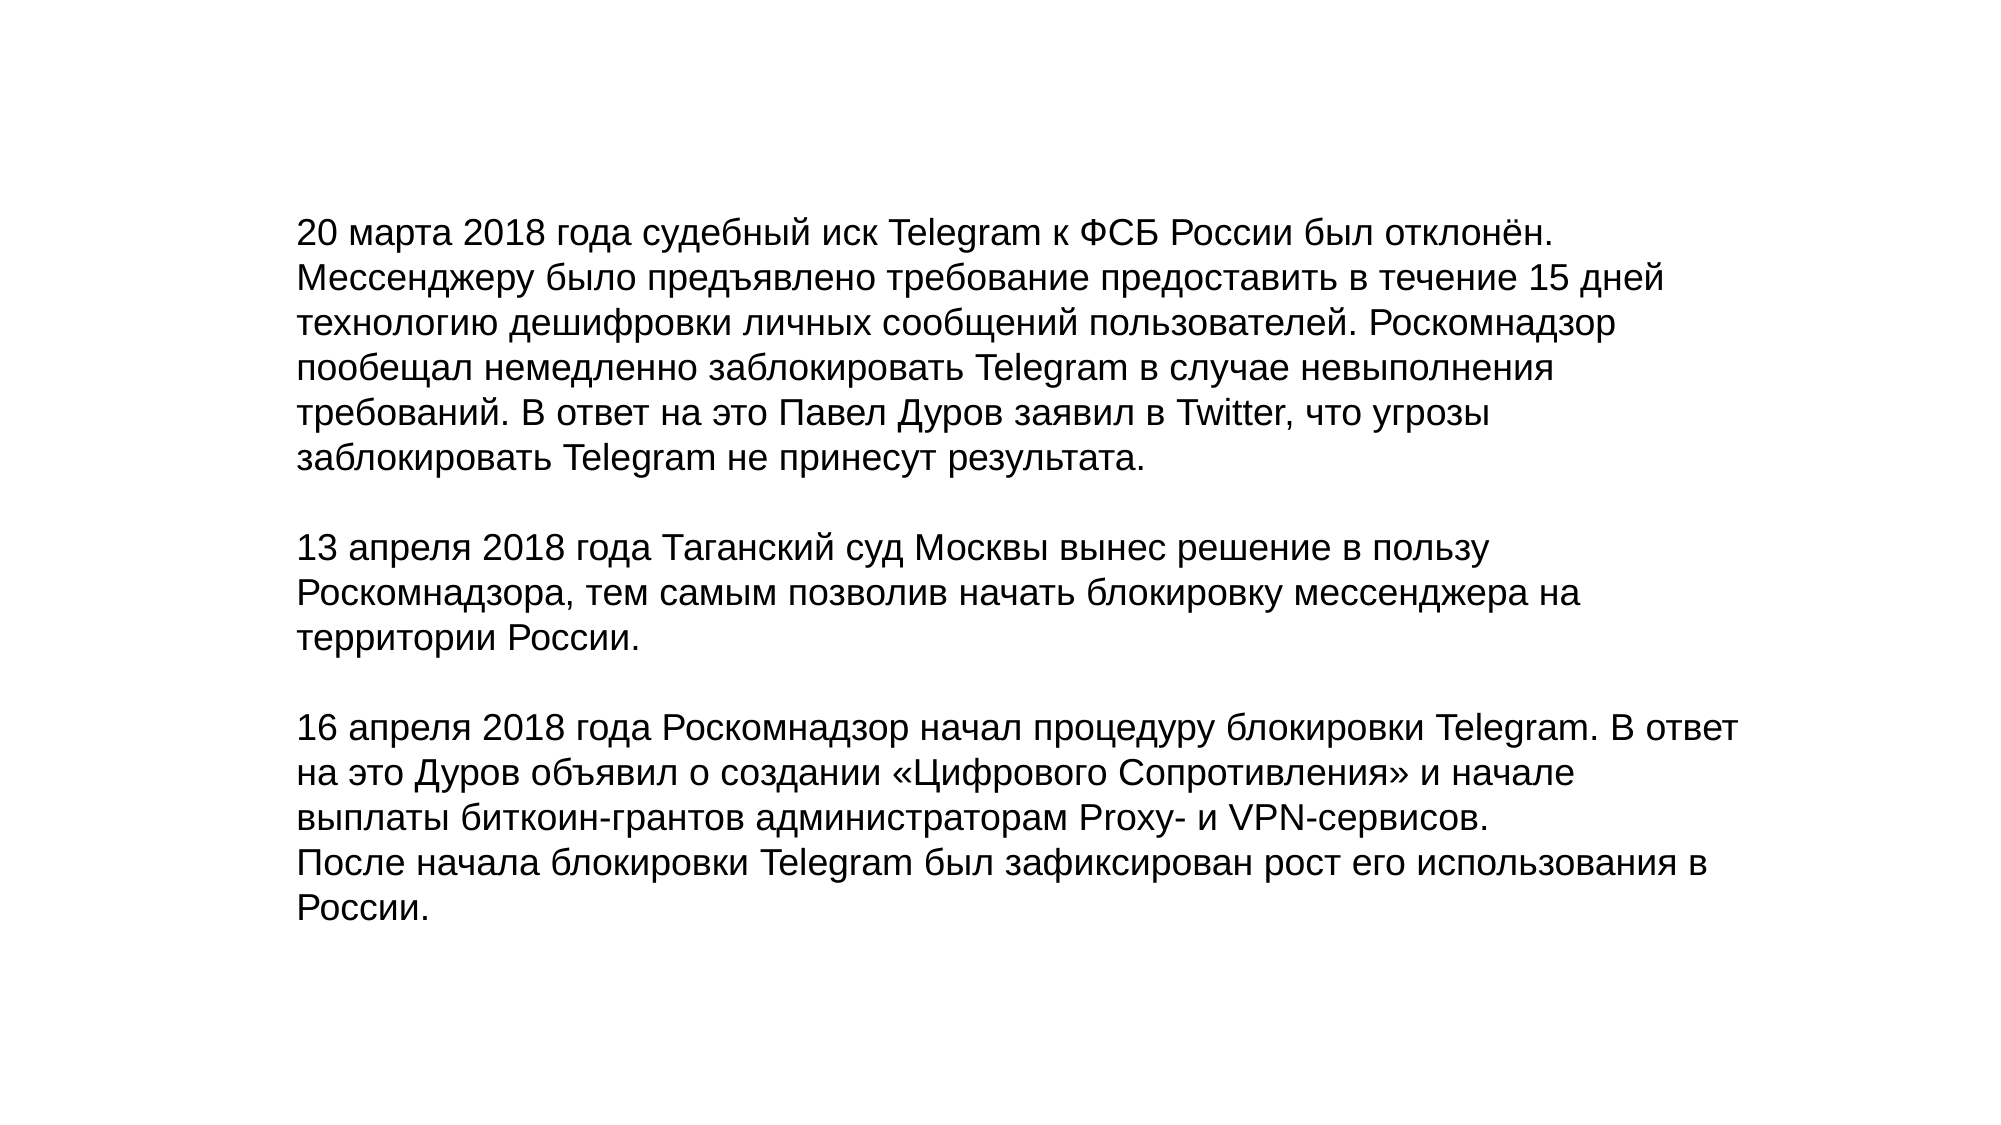

20 марта 2018 года судебный иск Telegram к ФСБ России был отклонён. Мессенджеру было предъявлено требование предоставить в течение 15 дней технологию дешифровки личных сообщений пользователей. Роскомнадзор пообещал немедленно заблокировать Telegram в случае невыполнения требований. В ответ на это Павел Дуров заявил в Twitter, что угрозы заблокировать Telegram не принесут результата.

13 апреля 2018 года Таганский суд Москвы вынес решение в пользу Роскомнадзора, тем самым позволив начать блокировку мессенджера на территории России.

16 апреля 2018 года Роскомнадзор начал процедуру блокировки Telegram. В ответ на это Дуров объявил о создании «Цифрового Сопротивления» и начале выплаты биткоин-грантов администраторам Proxy- и VPN-сервисов.
После начала блокировки Telegram был зафиксирован рост его использования в России.